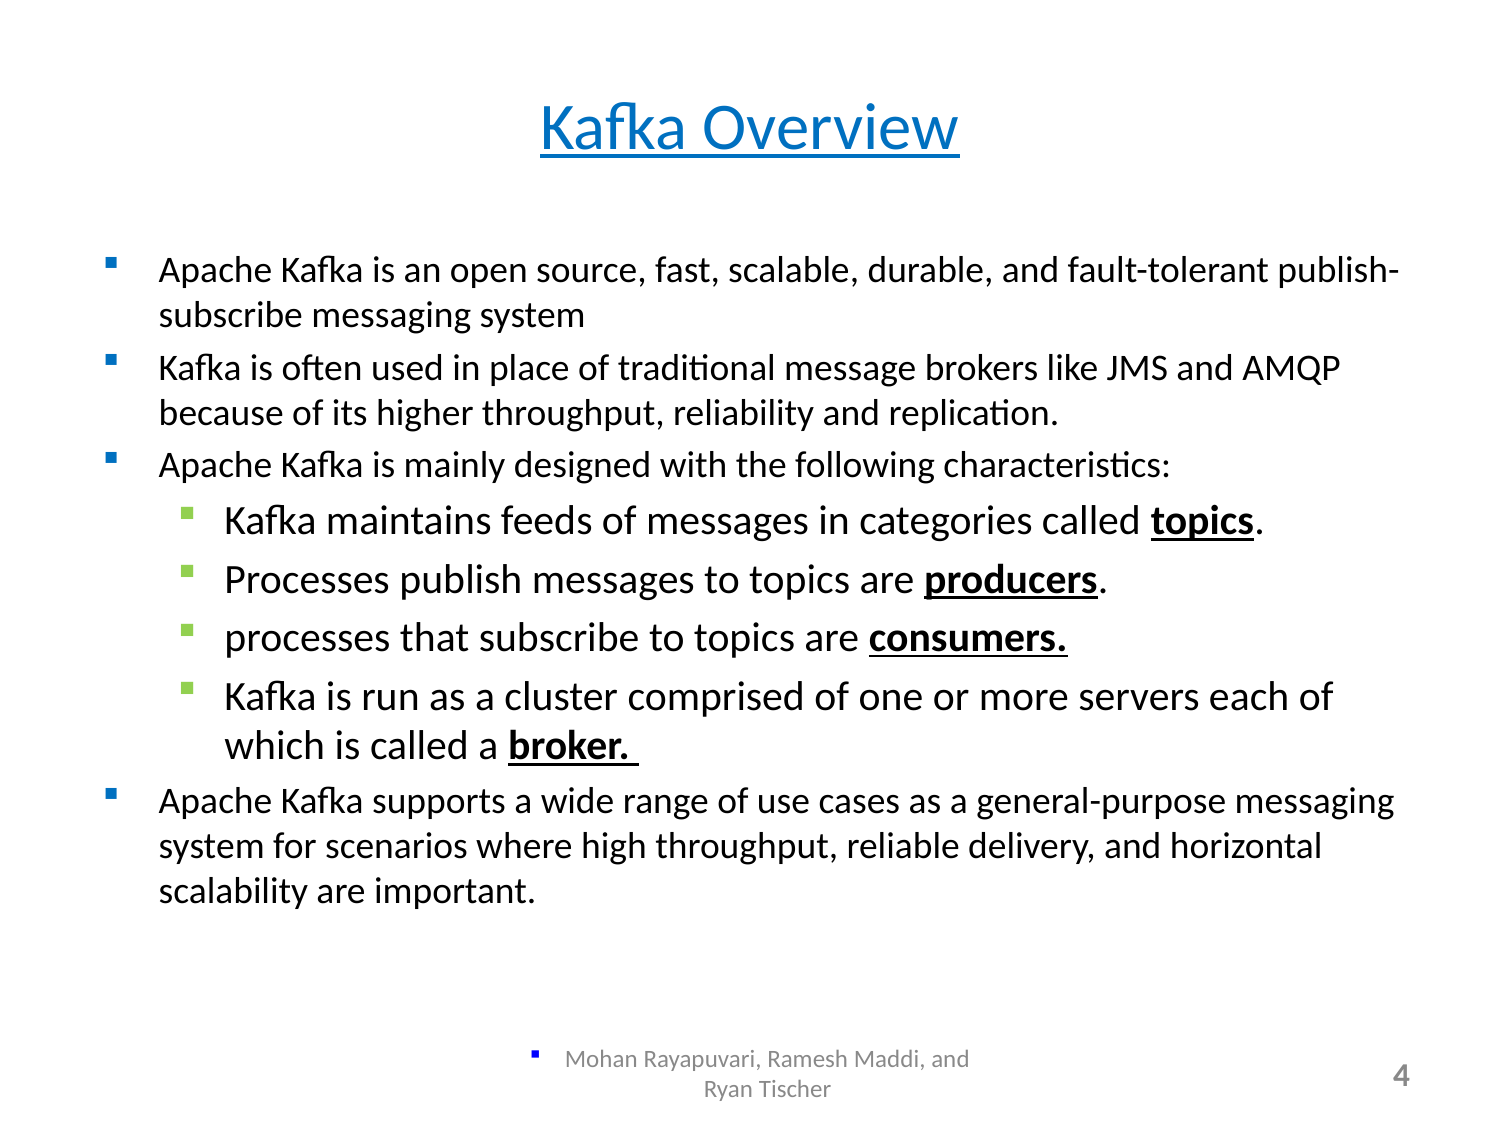

# Kafka Overview
Apache Kafka is an open source, fast, scalable, durable, and fault-tolerant publish-subscribe messaging system
Kafka is often used in place of traditional message brokers like JMS and AMQP because of its higher throughput, reliability and replication.
Apache Kafka is mainly designed with the following characteristics:
Kafka maintains feeds of messages in categories called topics.
Processes publish messages to topics are producers.
processes that subscribe to topics are consumers.
Kafka is run as a cluster comprised of one or more servers each of which is called a broker.
Apache Kafka supports a wide range of use cases as a general-purpose messaging system for scenarios where high throughput, reliable delivery, and horizontal scalability are important.

Mohan Rayapuvari, Ramesh Maddi, and Ryan Tischer
4